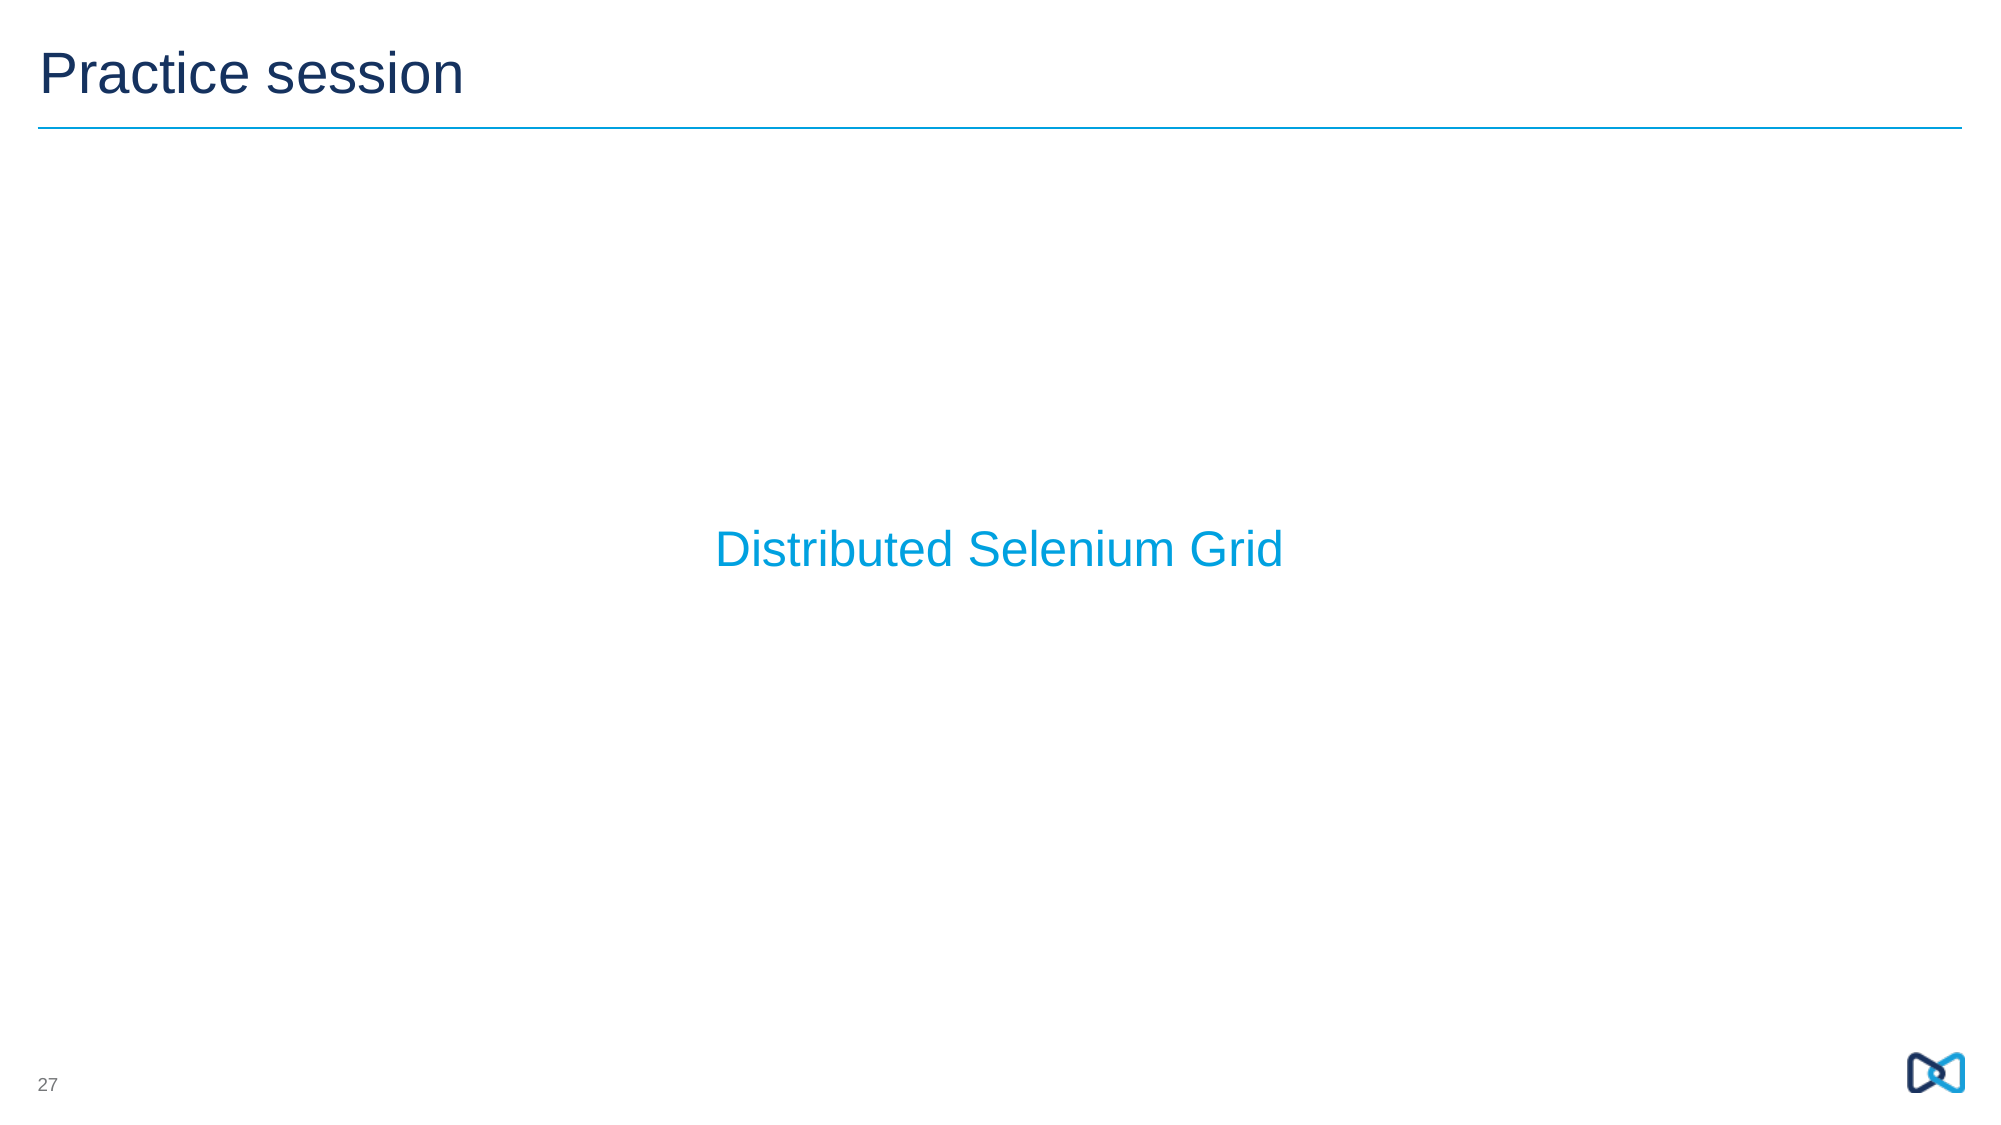

# Practice session
Distributed Selenium Grid
27